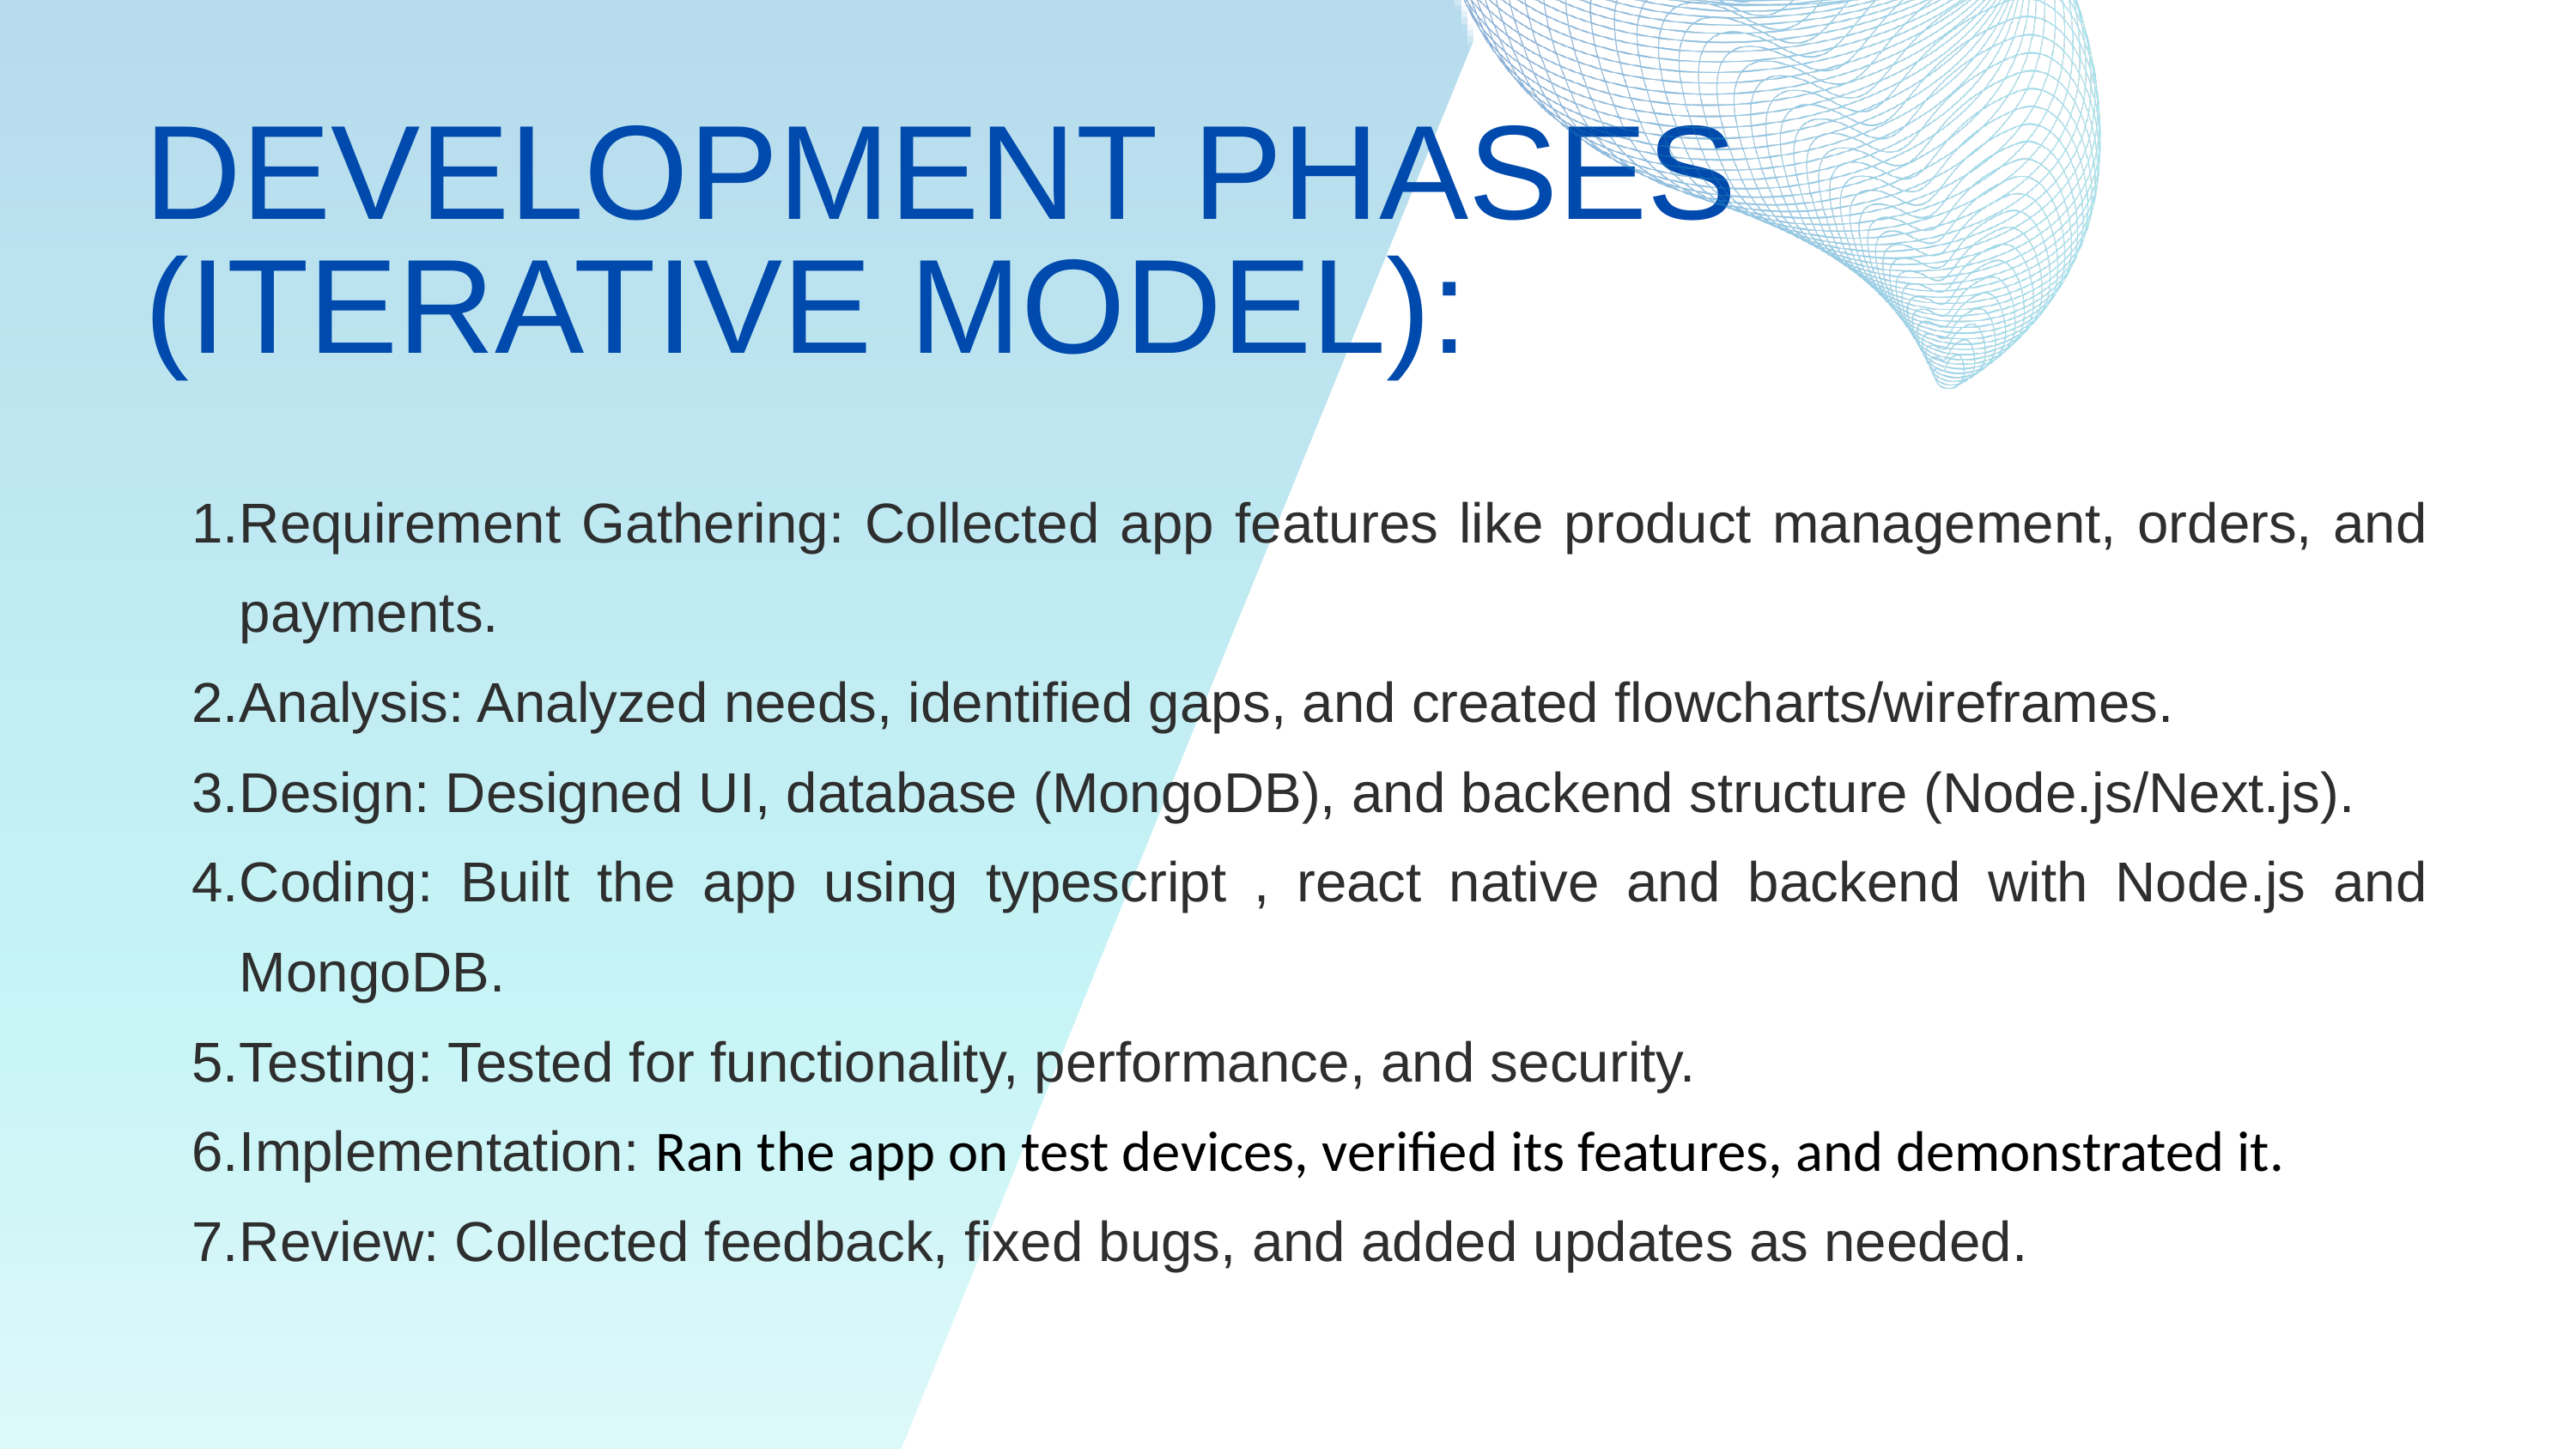

DEVELOPMENT PHASES (ITERATIVE MODEL):
Requirement Gathering: Collected app features like product management, orders, and payments.
Analysis: Analyzed needs, identified gaps, and created flowcharts/wireframes.
Design: Designed UI, database (MongoDB), and backend structure (Node.js/Next.js).
Coding: Built the app using typescript , react native and backend with Node.js and MongoDB.
Testing: Tested for functionality, performance, and security.
Implementation: Ran the app on test devices, verified its features, and demonstrated it.
Review: Collected feedback, fixed bugs, and added updates as needed.